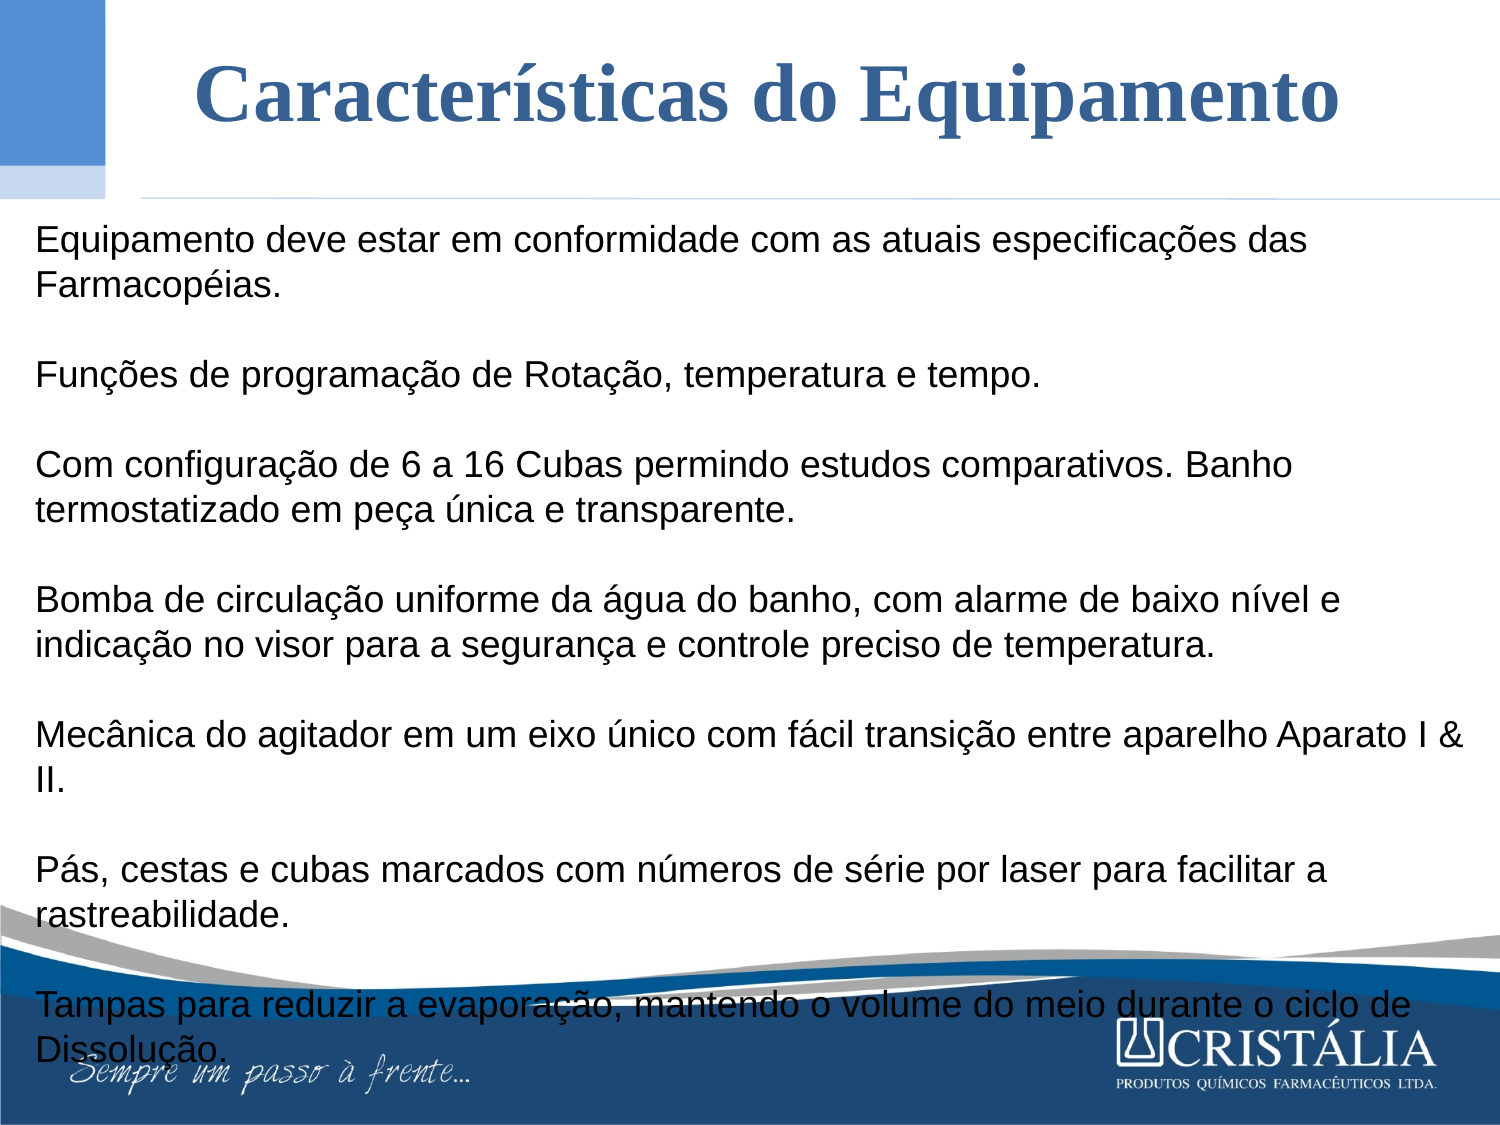

Características do Equipamento
Equipamento deve estar em conformidade com as atuais especificações das Farmacopéias.

Funções de programação de Rotação, temperatura e tempo.

Com configuração de 6 a 16 Cubas permindo estudos comparativos. Banho termostatizado em peça única e transparente.

Bomba de circulação uniforme da água do banho, com alarme de baixo nível e indicação no visor para a segurança e controle preciso de temperatura.

Mecânica do agitador em um eixo único com fácil transição entre aparelho Aparato I & II.

Pás, cestas e cubas marcados com números de série por laser para facilitar a rastreabilidade.

Tampas para reduzir a evaporação, mantendo o volume do meio durante o ciclo de Dissolução.